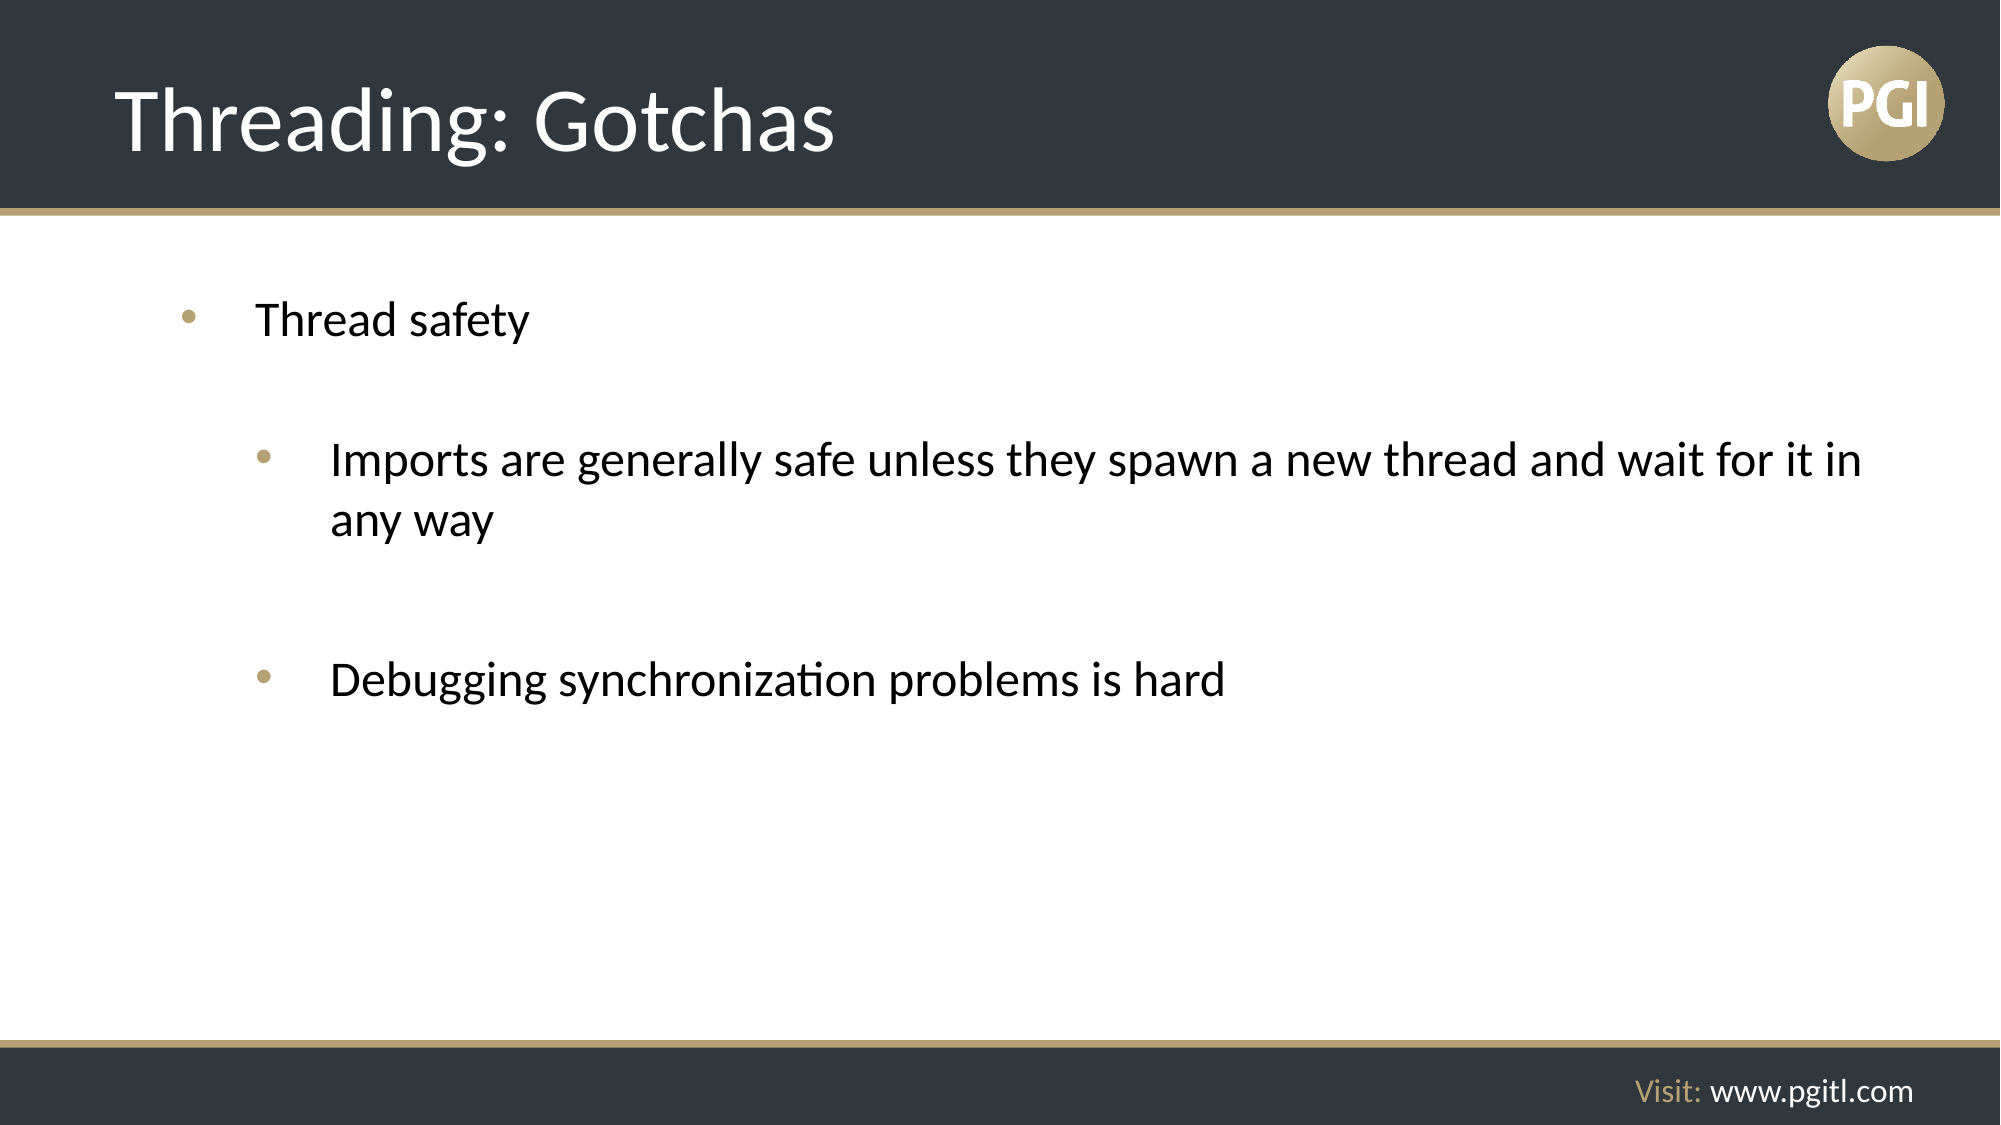

# Threading: Gotchas
Thread safety

Imports are generally safe unless they spawn a new thread and wait for it in any way

Debugging synchronization problems is hard